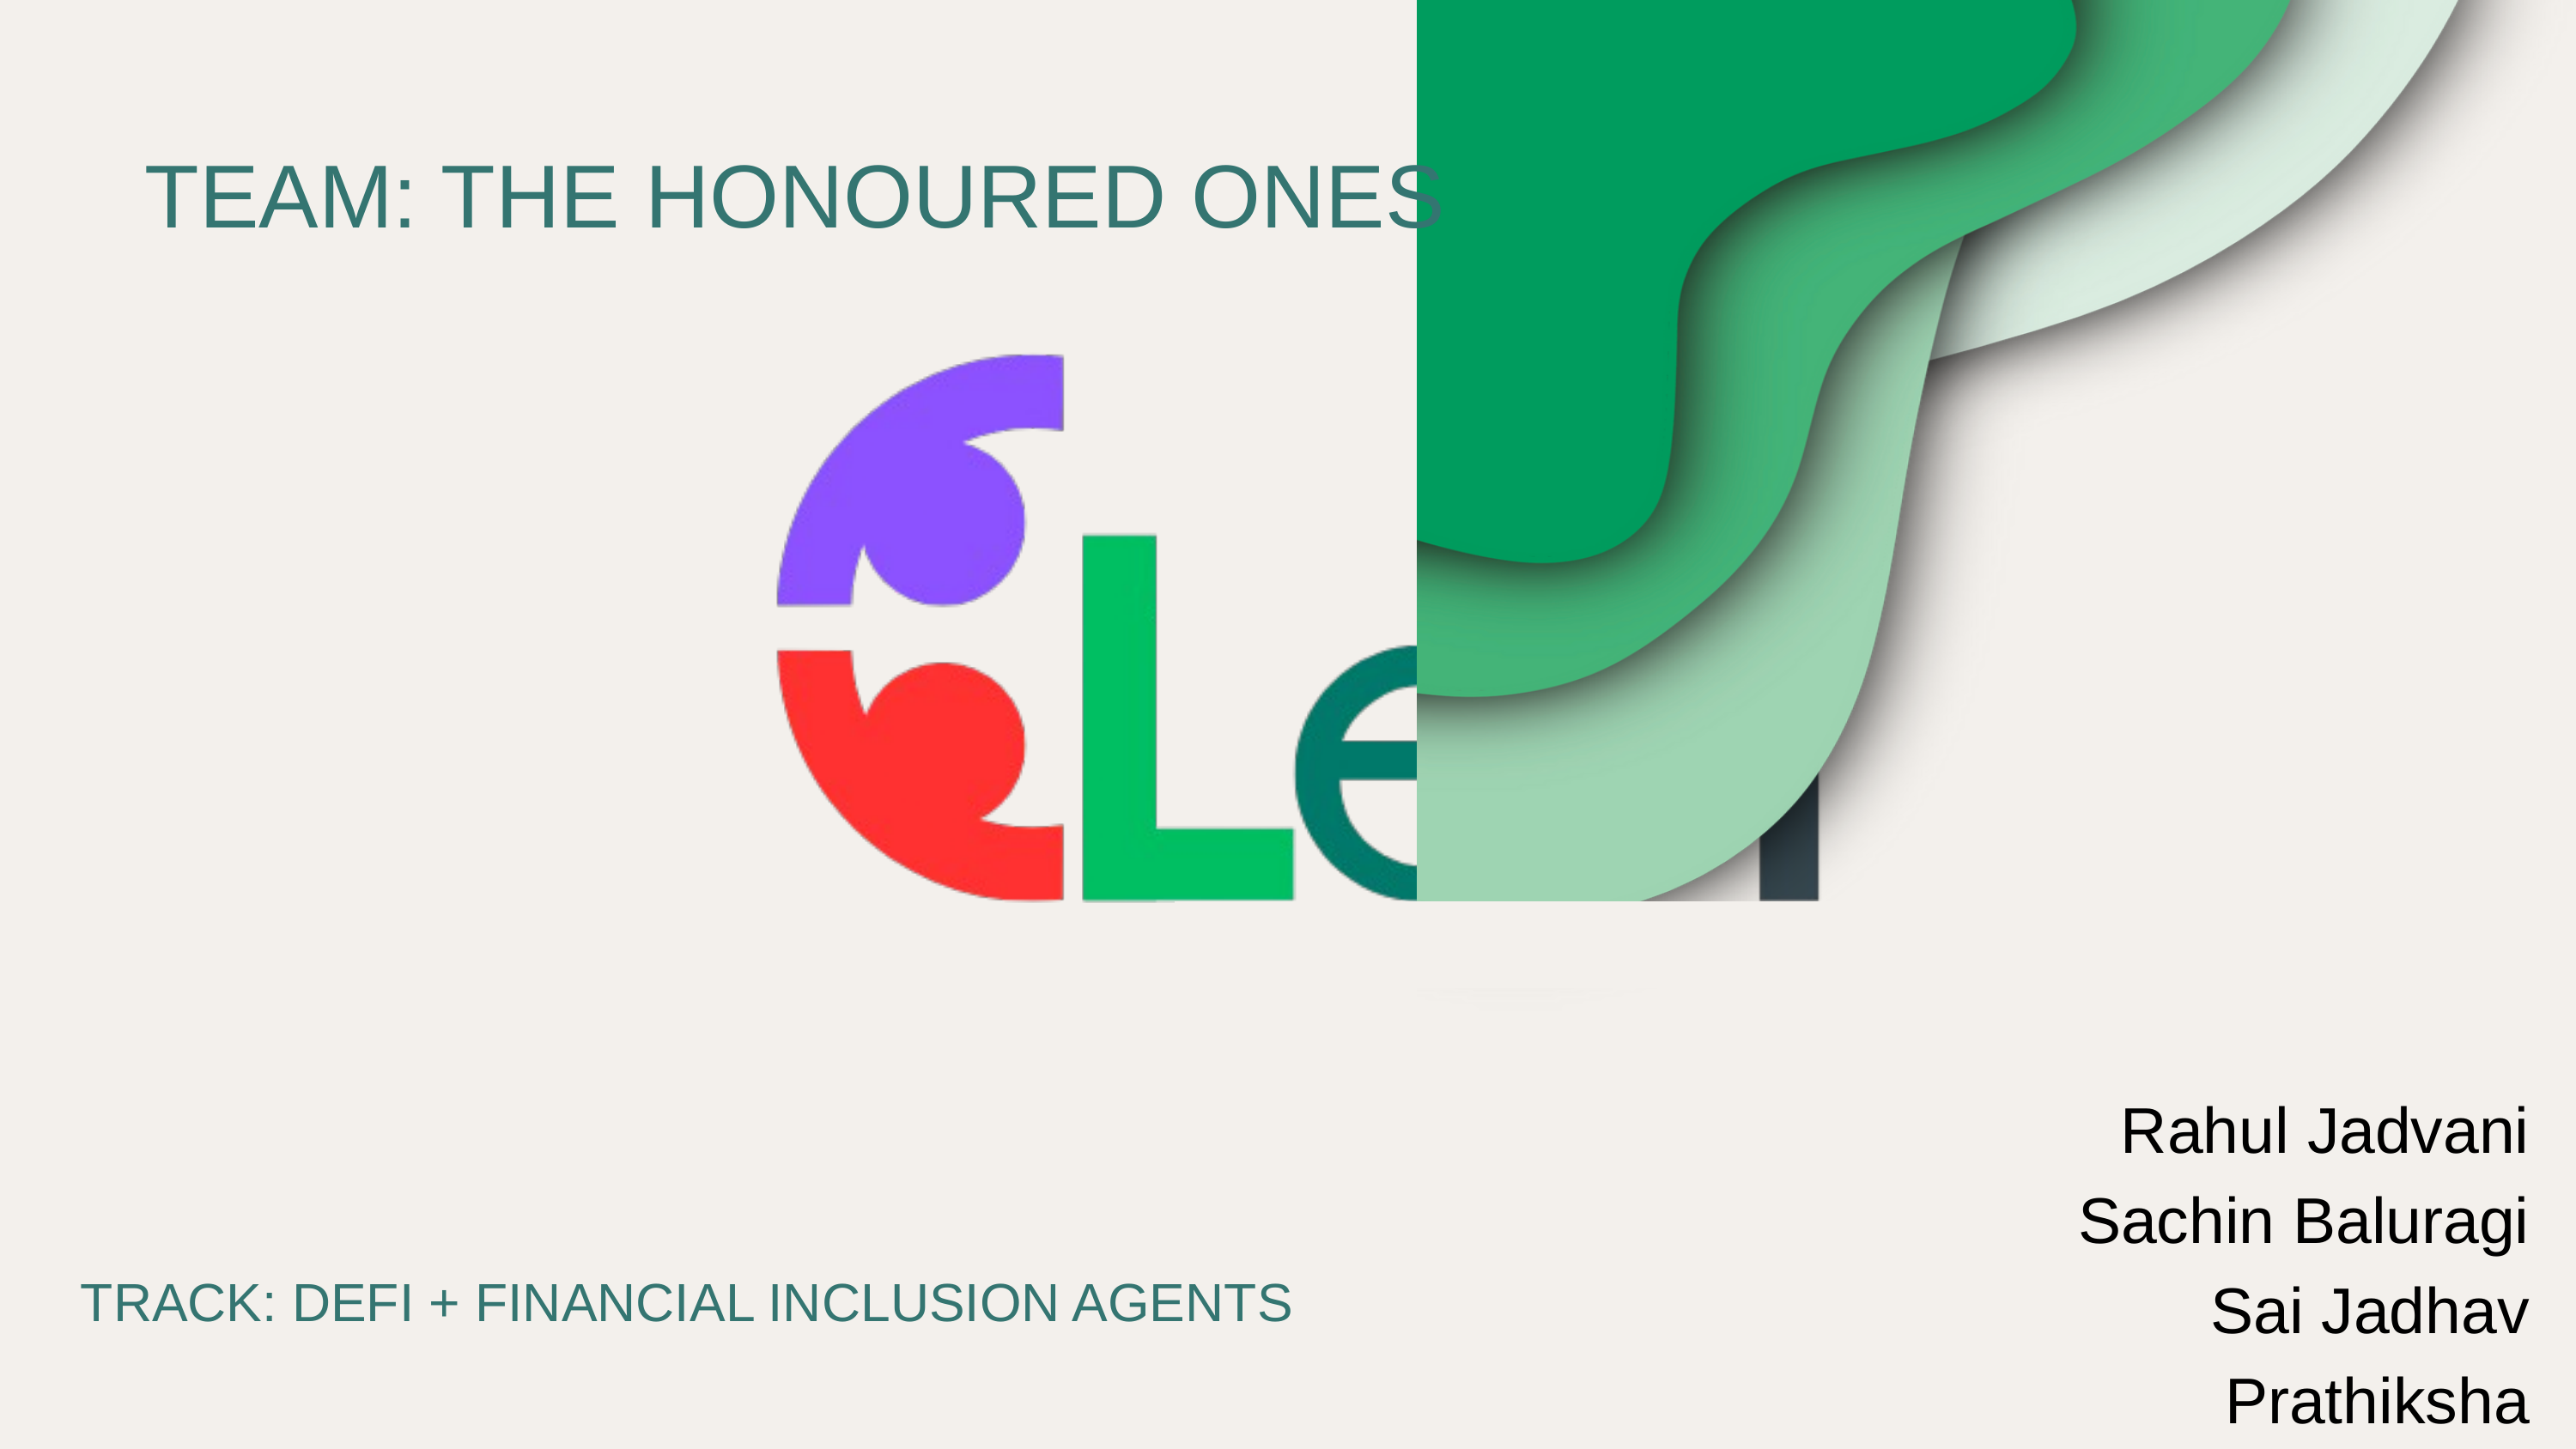

TEAM: THE HONOURED ONES

Rahul Jadvani
Sachin Baluragi
Sai Jadhav
Prathiksha
TRACK: DEFI + FINANCIAL INCLUSION AGENTS